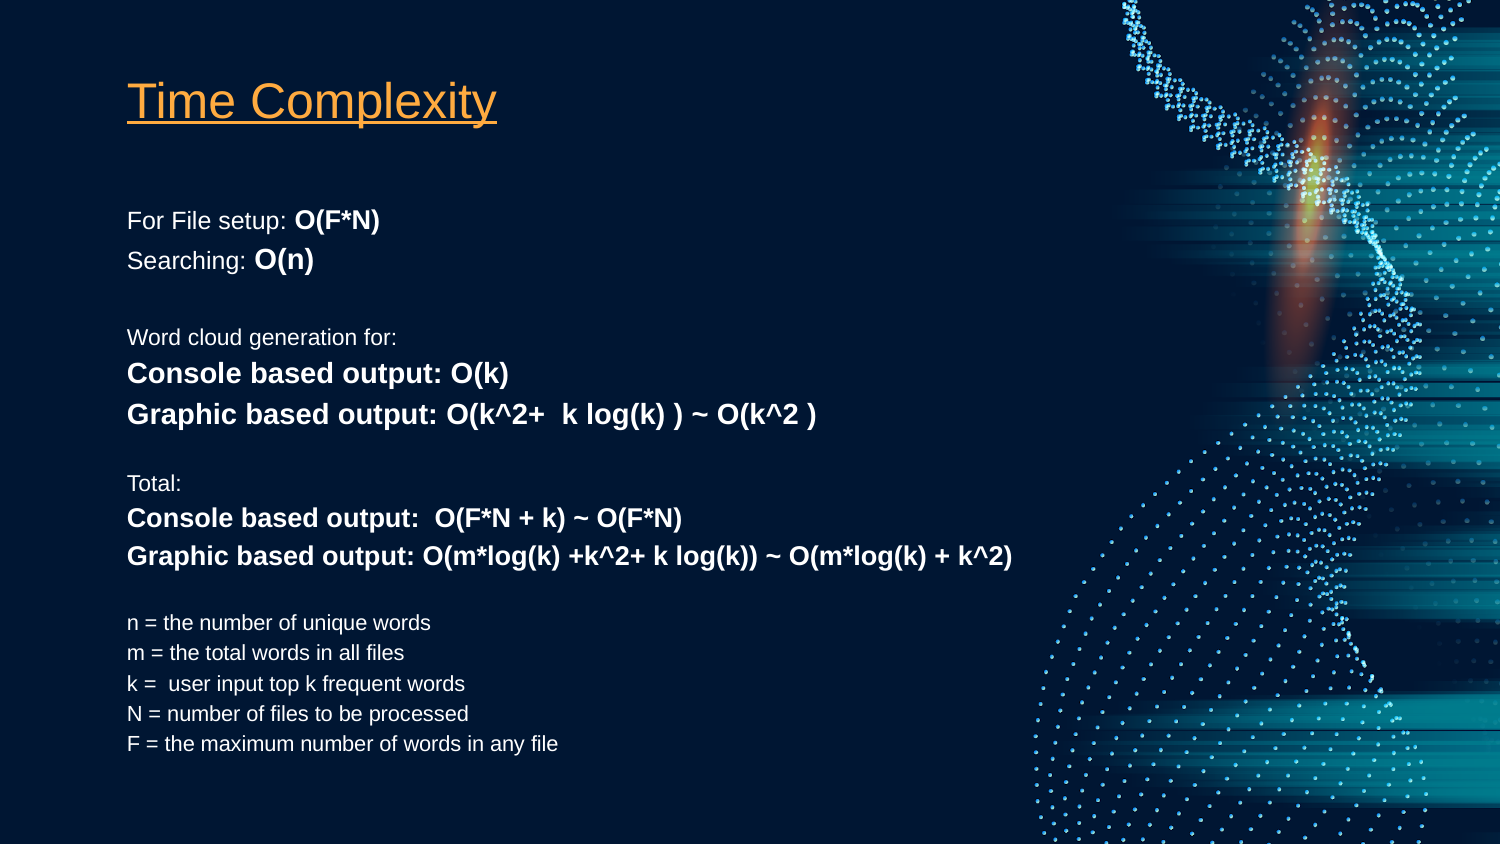

# Time Complexity
For File setup: O(F*N)
Searching: O(n)

Word cloud generation for:
Console based output: O(k)
Graphic based output: O(k^2+  k log(k) ) ~ O(k^2 )

Total:
Console based output:  O(F*N + k) ~ O(F*N)
Graphic based output: O(m*log(k) +k^2+ k log(k)) ~ O(m*log(k) + k^2)

n = the number of unique words
m = the total words in all files
k =  user input top k frequent words
N = number of files to be processed
F = the maximum number of words in any file